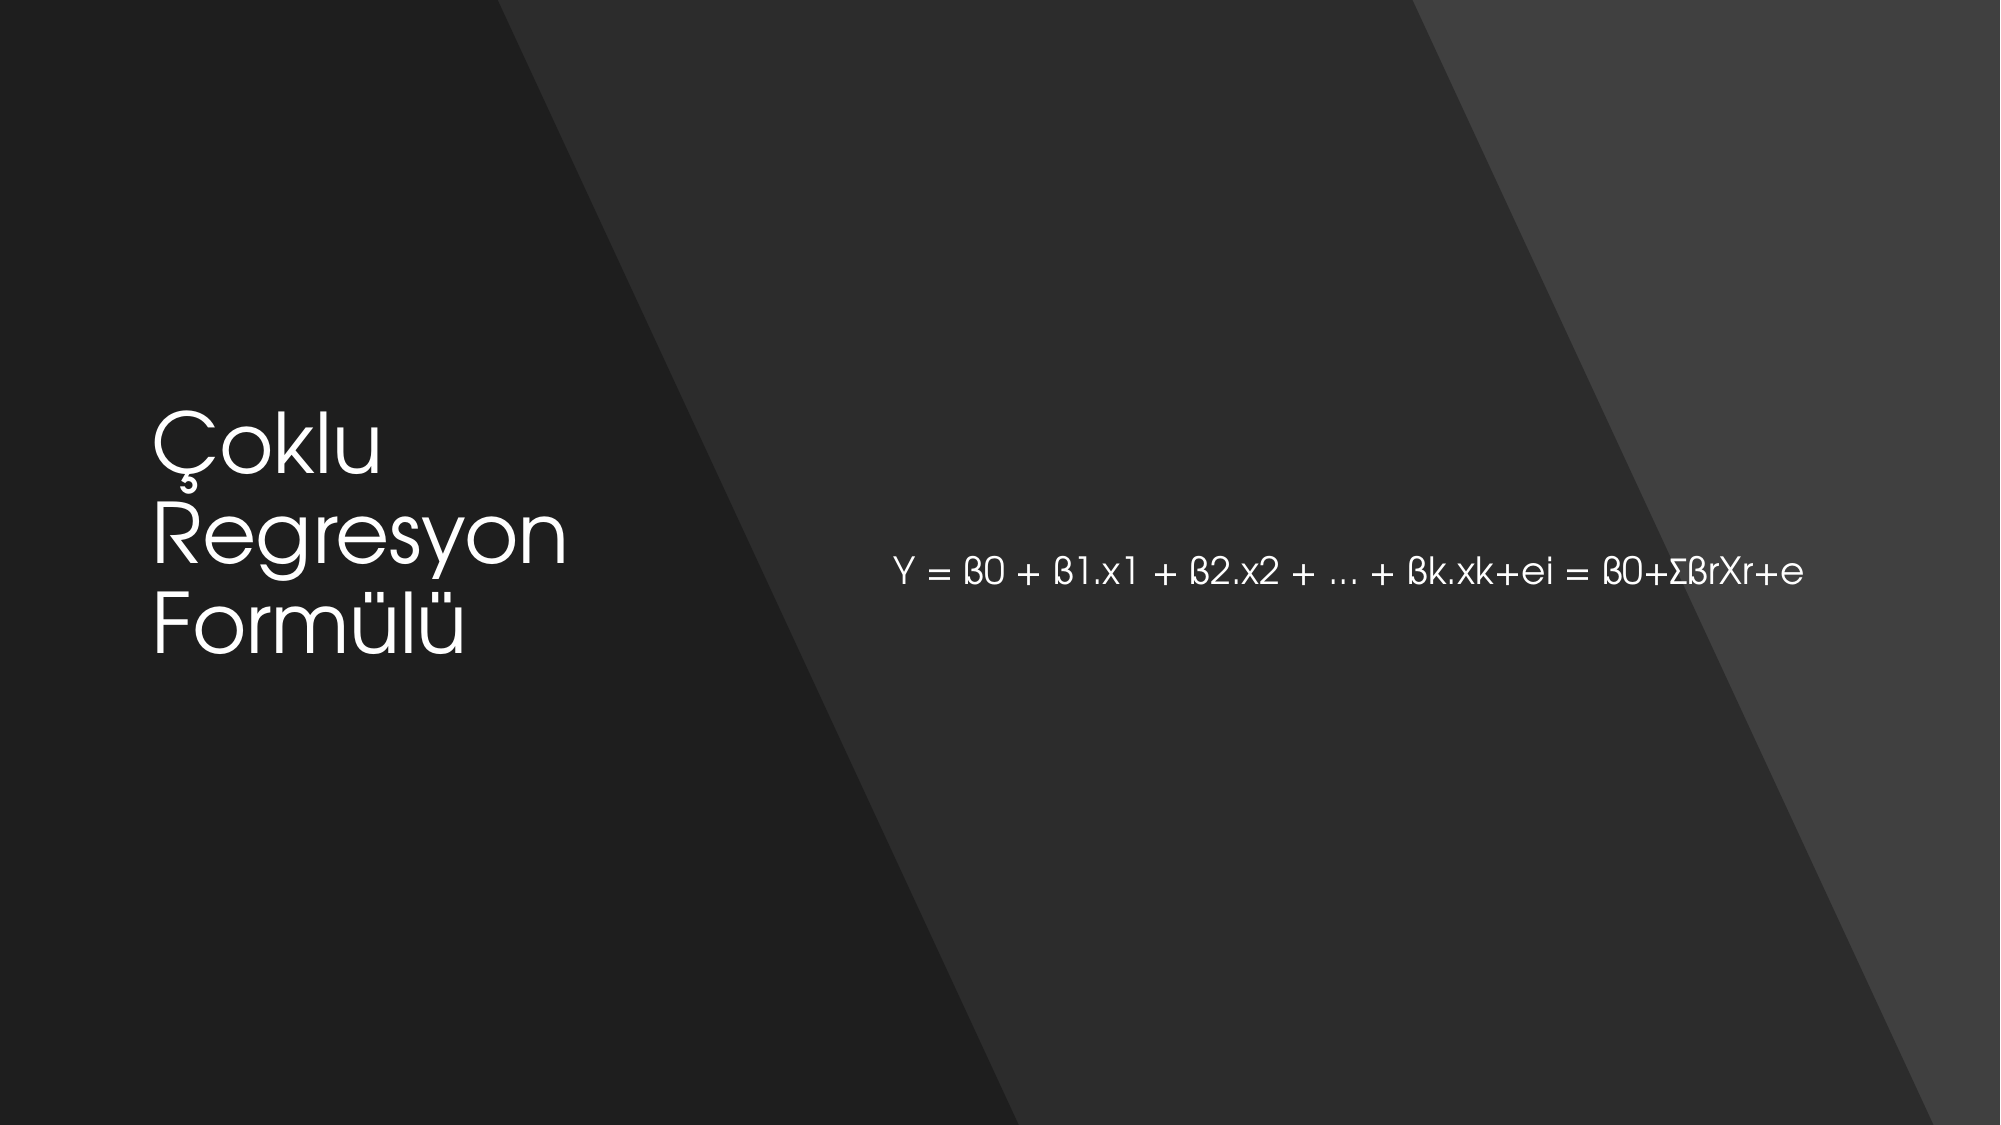

# Çoklu Regresyon Formülü

Y = ß0 + ß1.x1 + ß2.x2 + ... + ßk.xk+ei = ß0+ΣßrXr+e